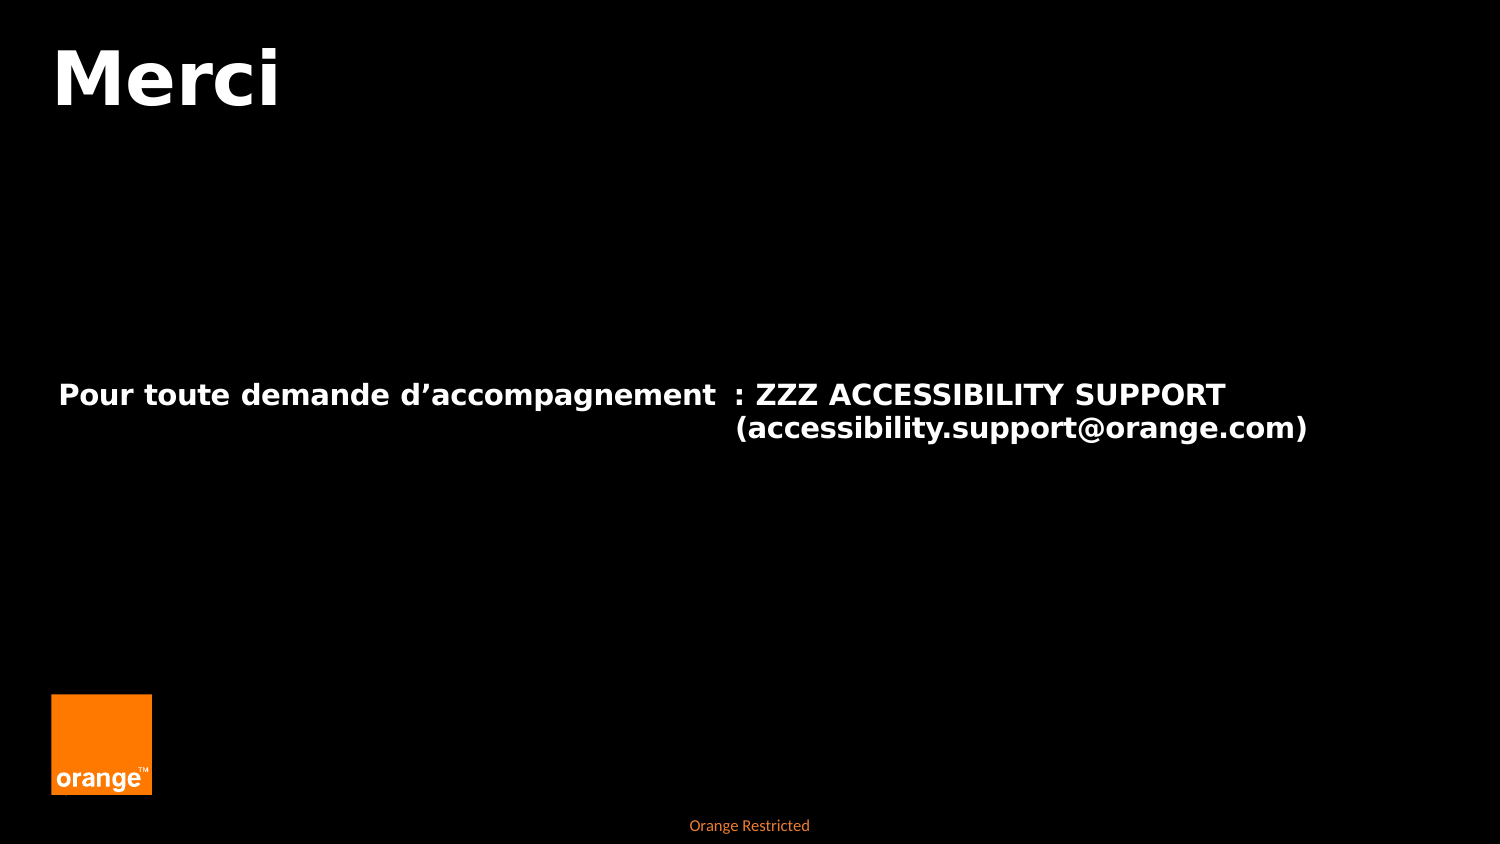

# Merci
Pour toute demande d’accompagnement : ZZZ ACCESSIBILITY SUPPORT
(accessibility.support@orange.com)